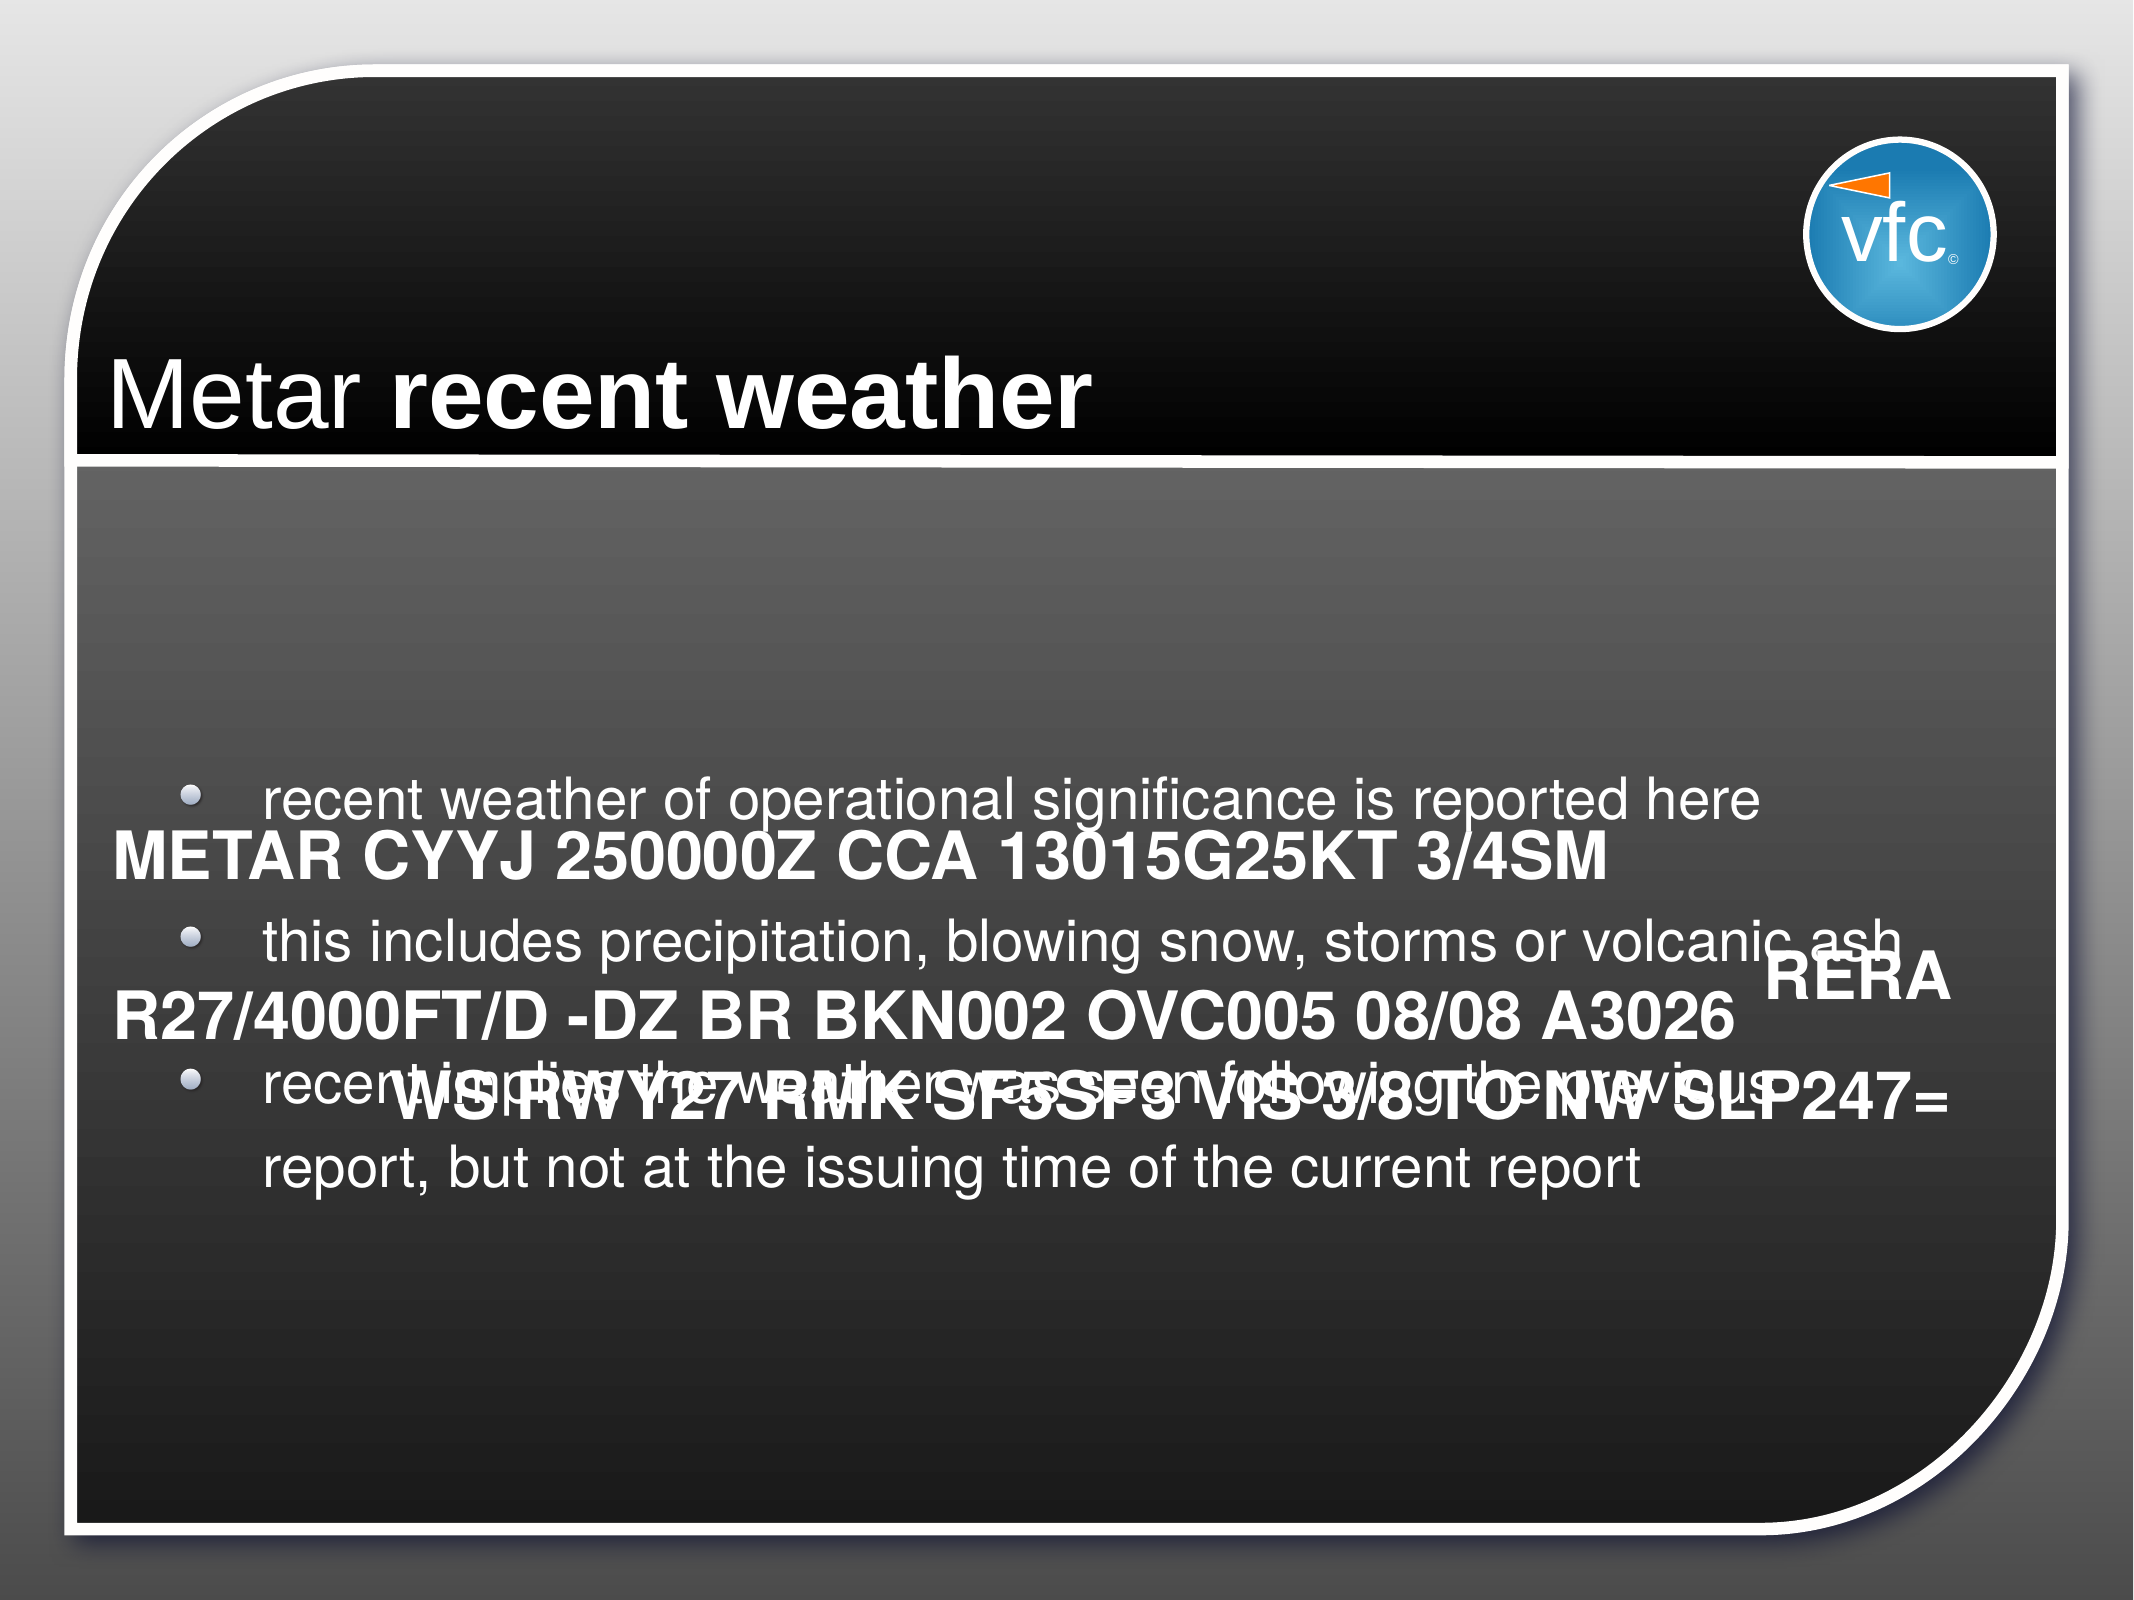

vfc©

# Metar recent weather
recent weather of operational significance is reported here
this includes precipitation, blowing snow, storms or volcanic ash
recent implies the weather was seen following the previous report, but not at the issuing time of the current report

METAR CYYJ 250000Z CCA 13015G25KT 3/4SM
R27/4000FT/D -DZ BR BKN002 OVC005 08/08 A3026                               WS RWY27 RMK SF5SF3 VIS 3/8 TO NW SLP247=
RERA